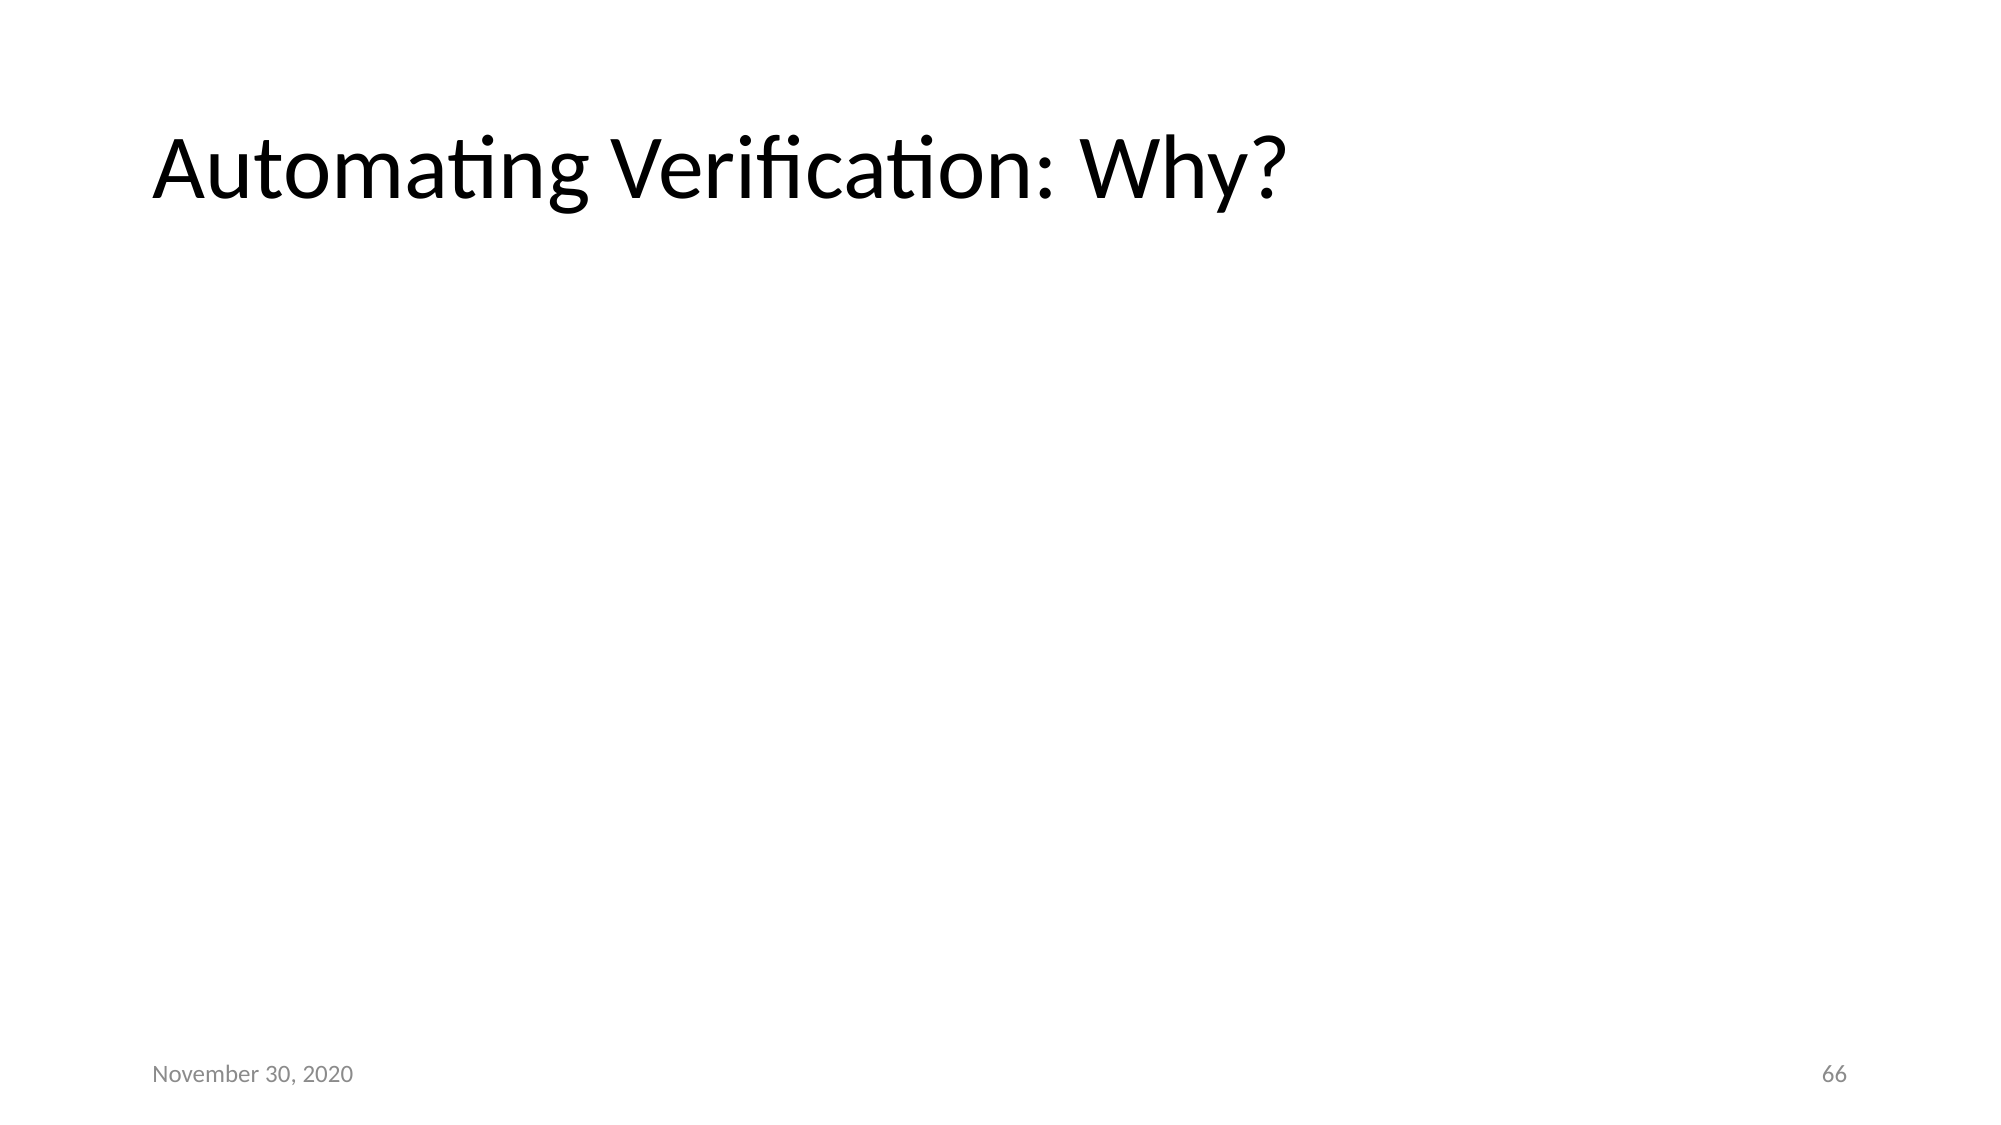

# Automating Verification: Why?

November 30, 2020
66